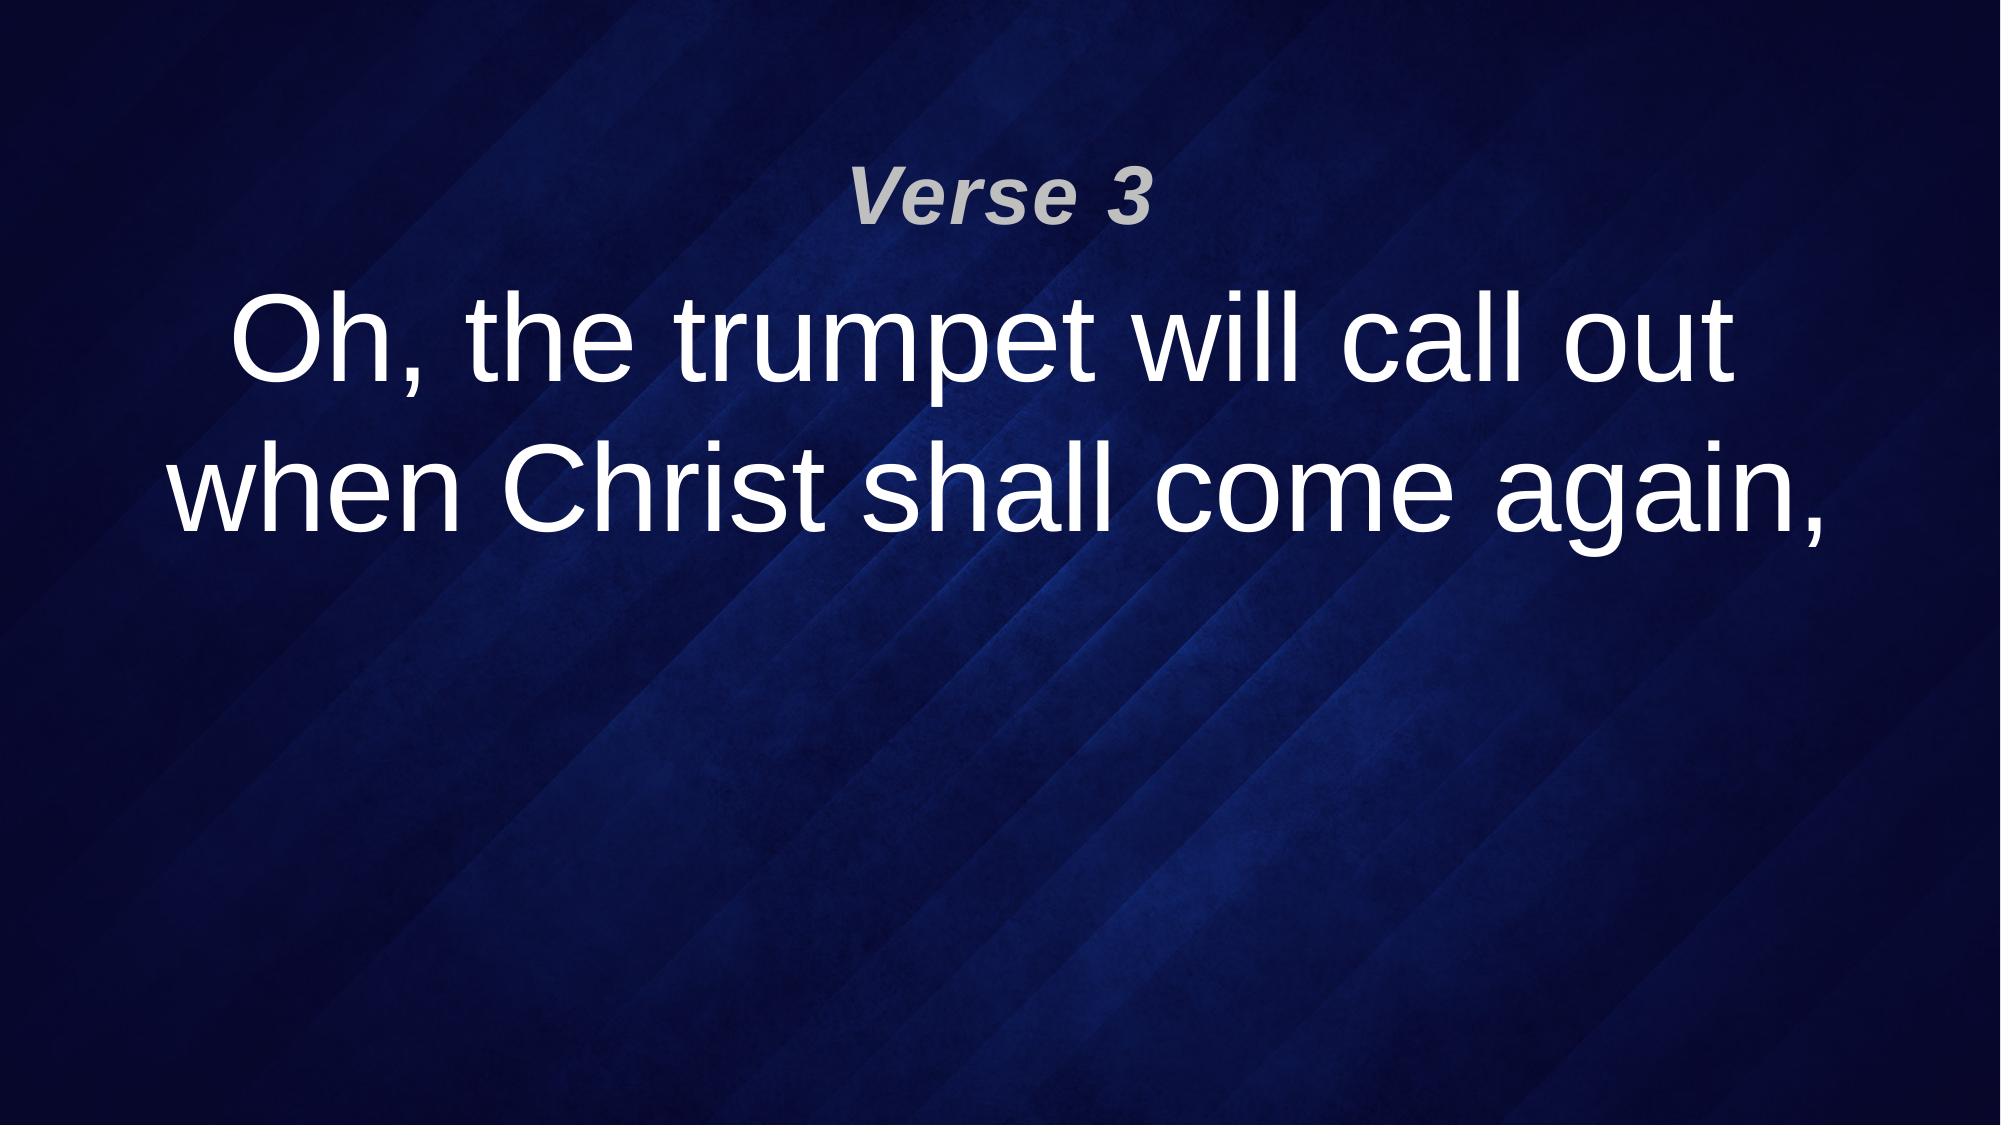

Verse 3
# Oh, the trumpet will call out when Christ shall come again,